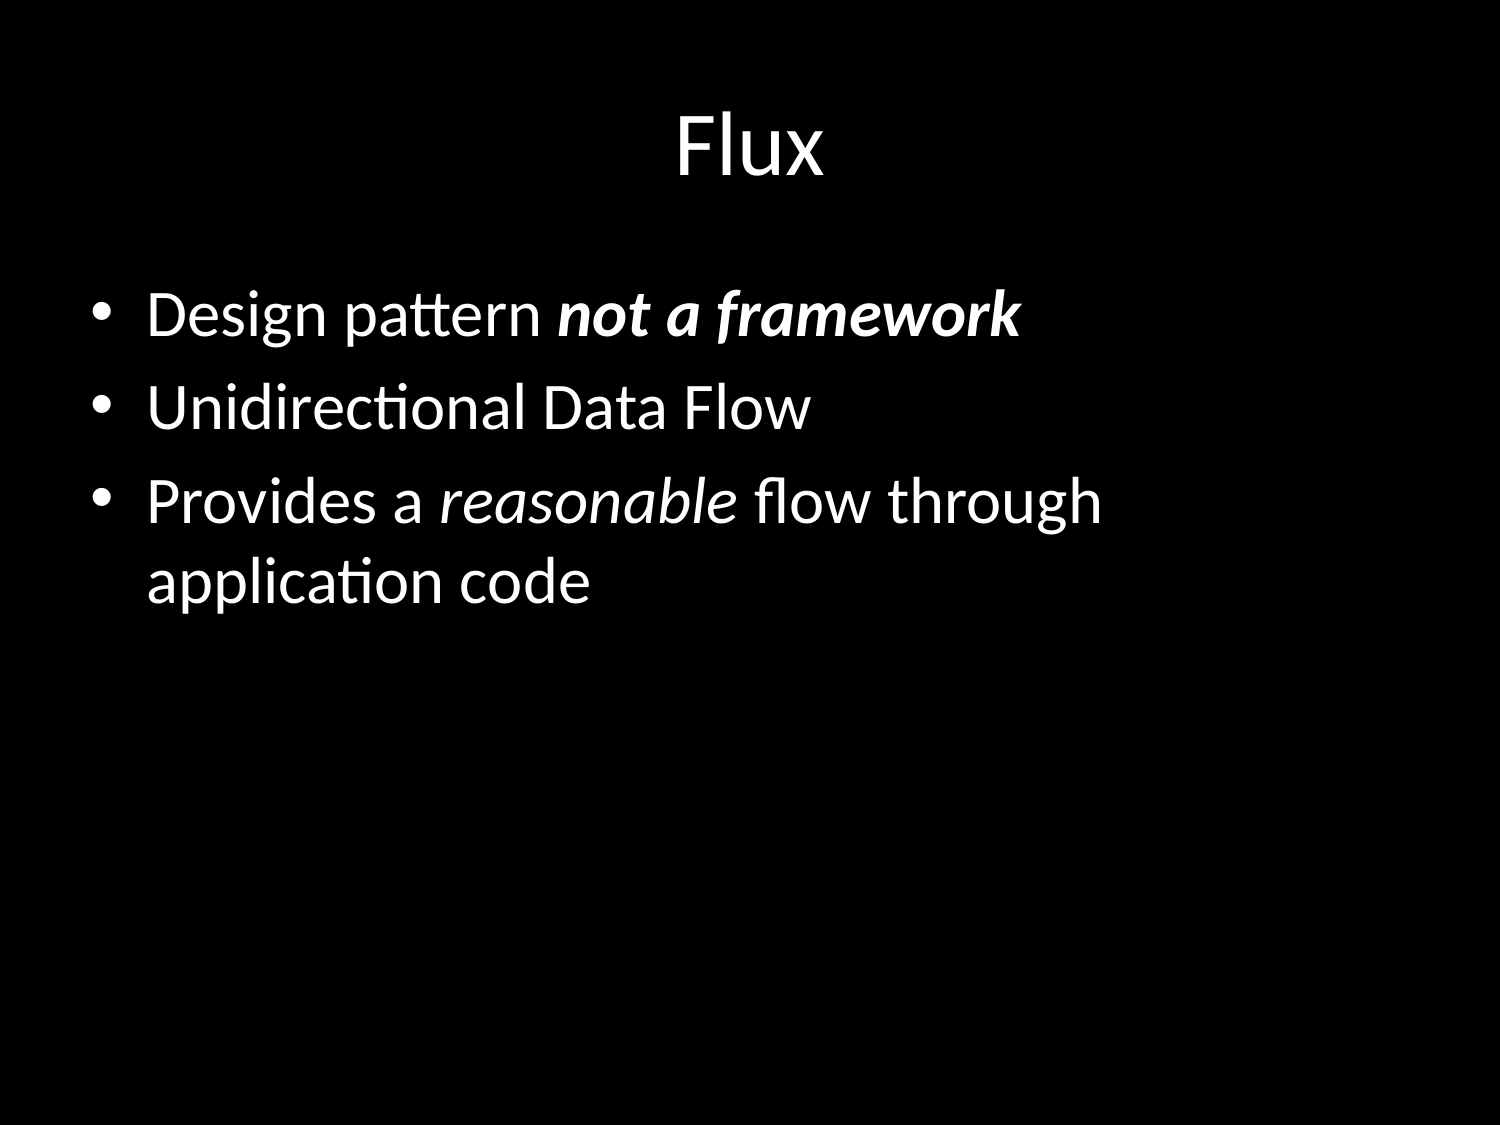

# Flux
Design pattern not a framework
Unidirectional Data Flow
Provides a reasonable flow through application code